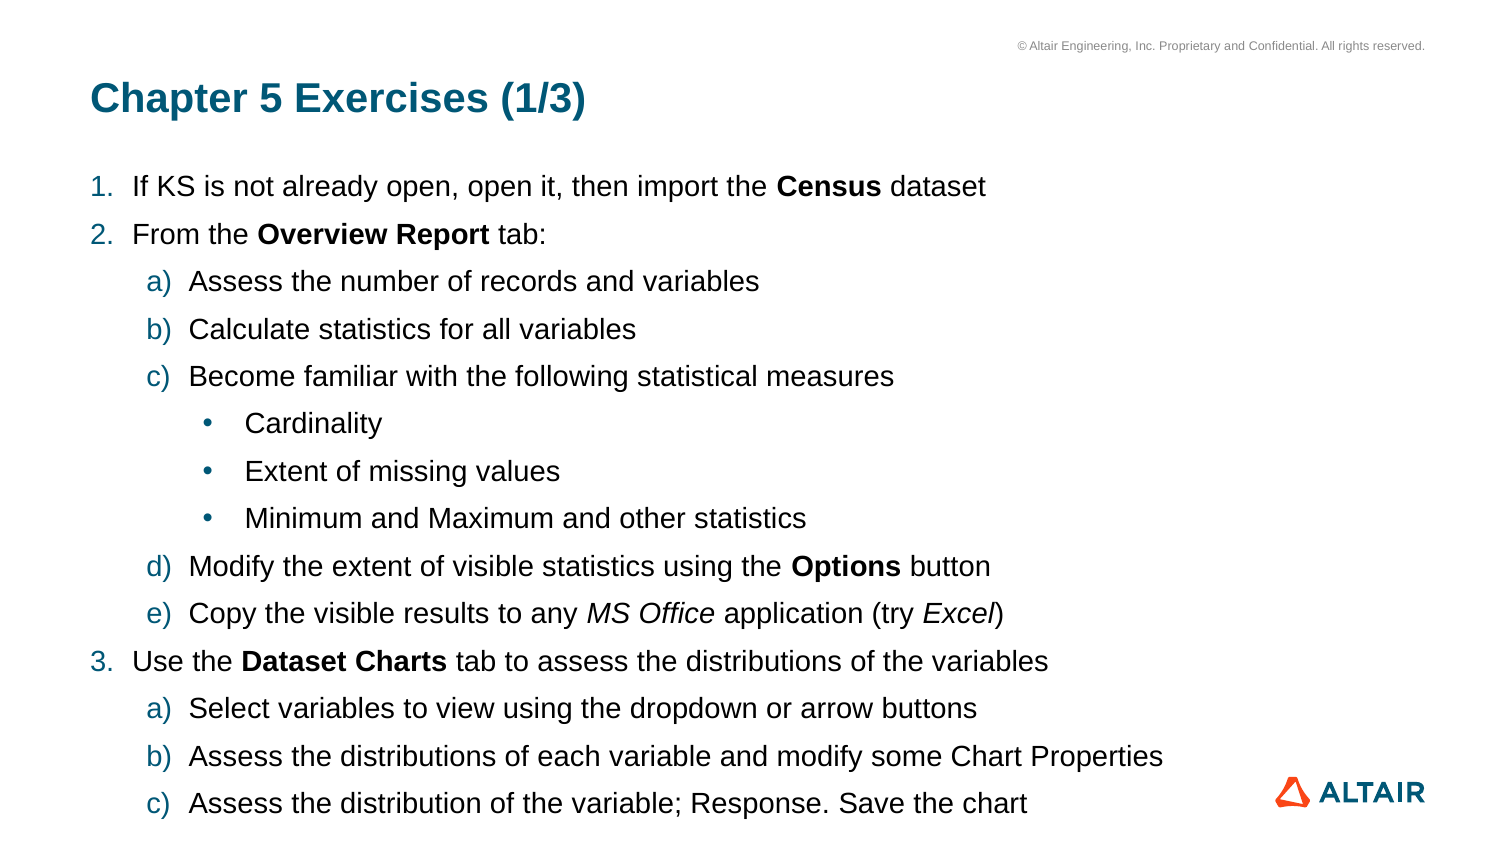

# Chapter 5 Exercises (1/3)

If KS is not already open, open it, then import the Census dataset
From the Overview Report tab:
Assess the number of records and variables
Calculate statistics for all variables
Become familiar with the following statistical measures
Cardinality
Extent of missing values
Minimum and Maximum and other statistics
Modify the extent of visible statistics using the Options button
Copy the visible results to any MS Office application (try Excel)
Use the Dataset Charts tab to assess the distributions of the variables
Select variables to view using the dropdown or arrow buttons
Assess the distributions of each variable and modify some Chart Properties
Assess the distribution of the variable; Response. Save the chart